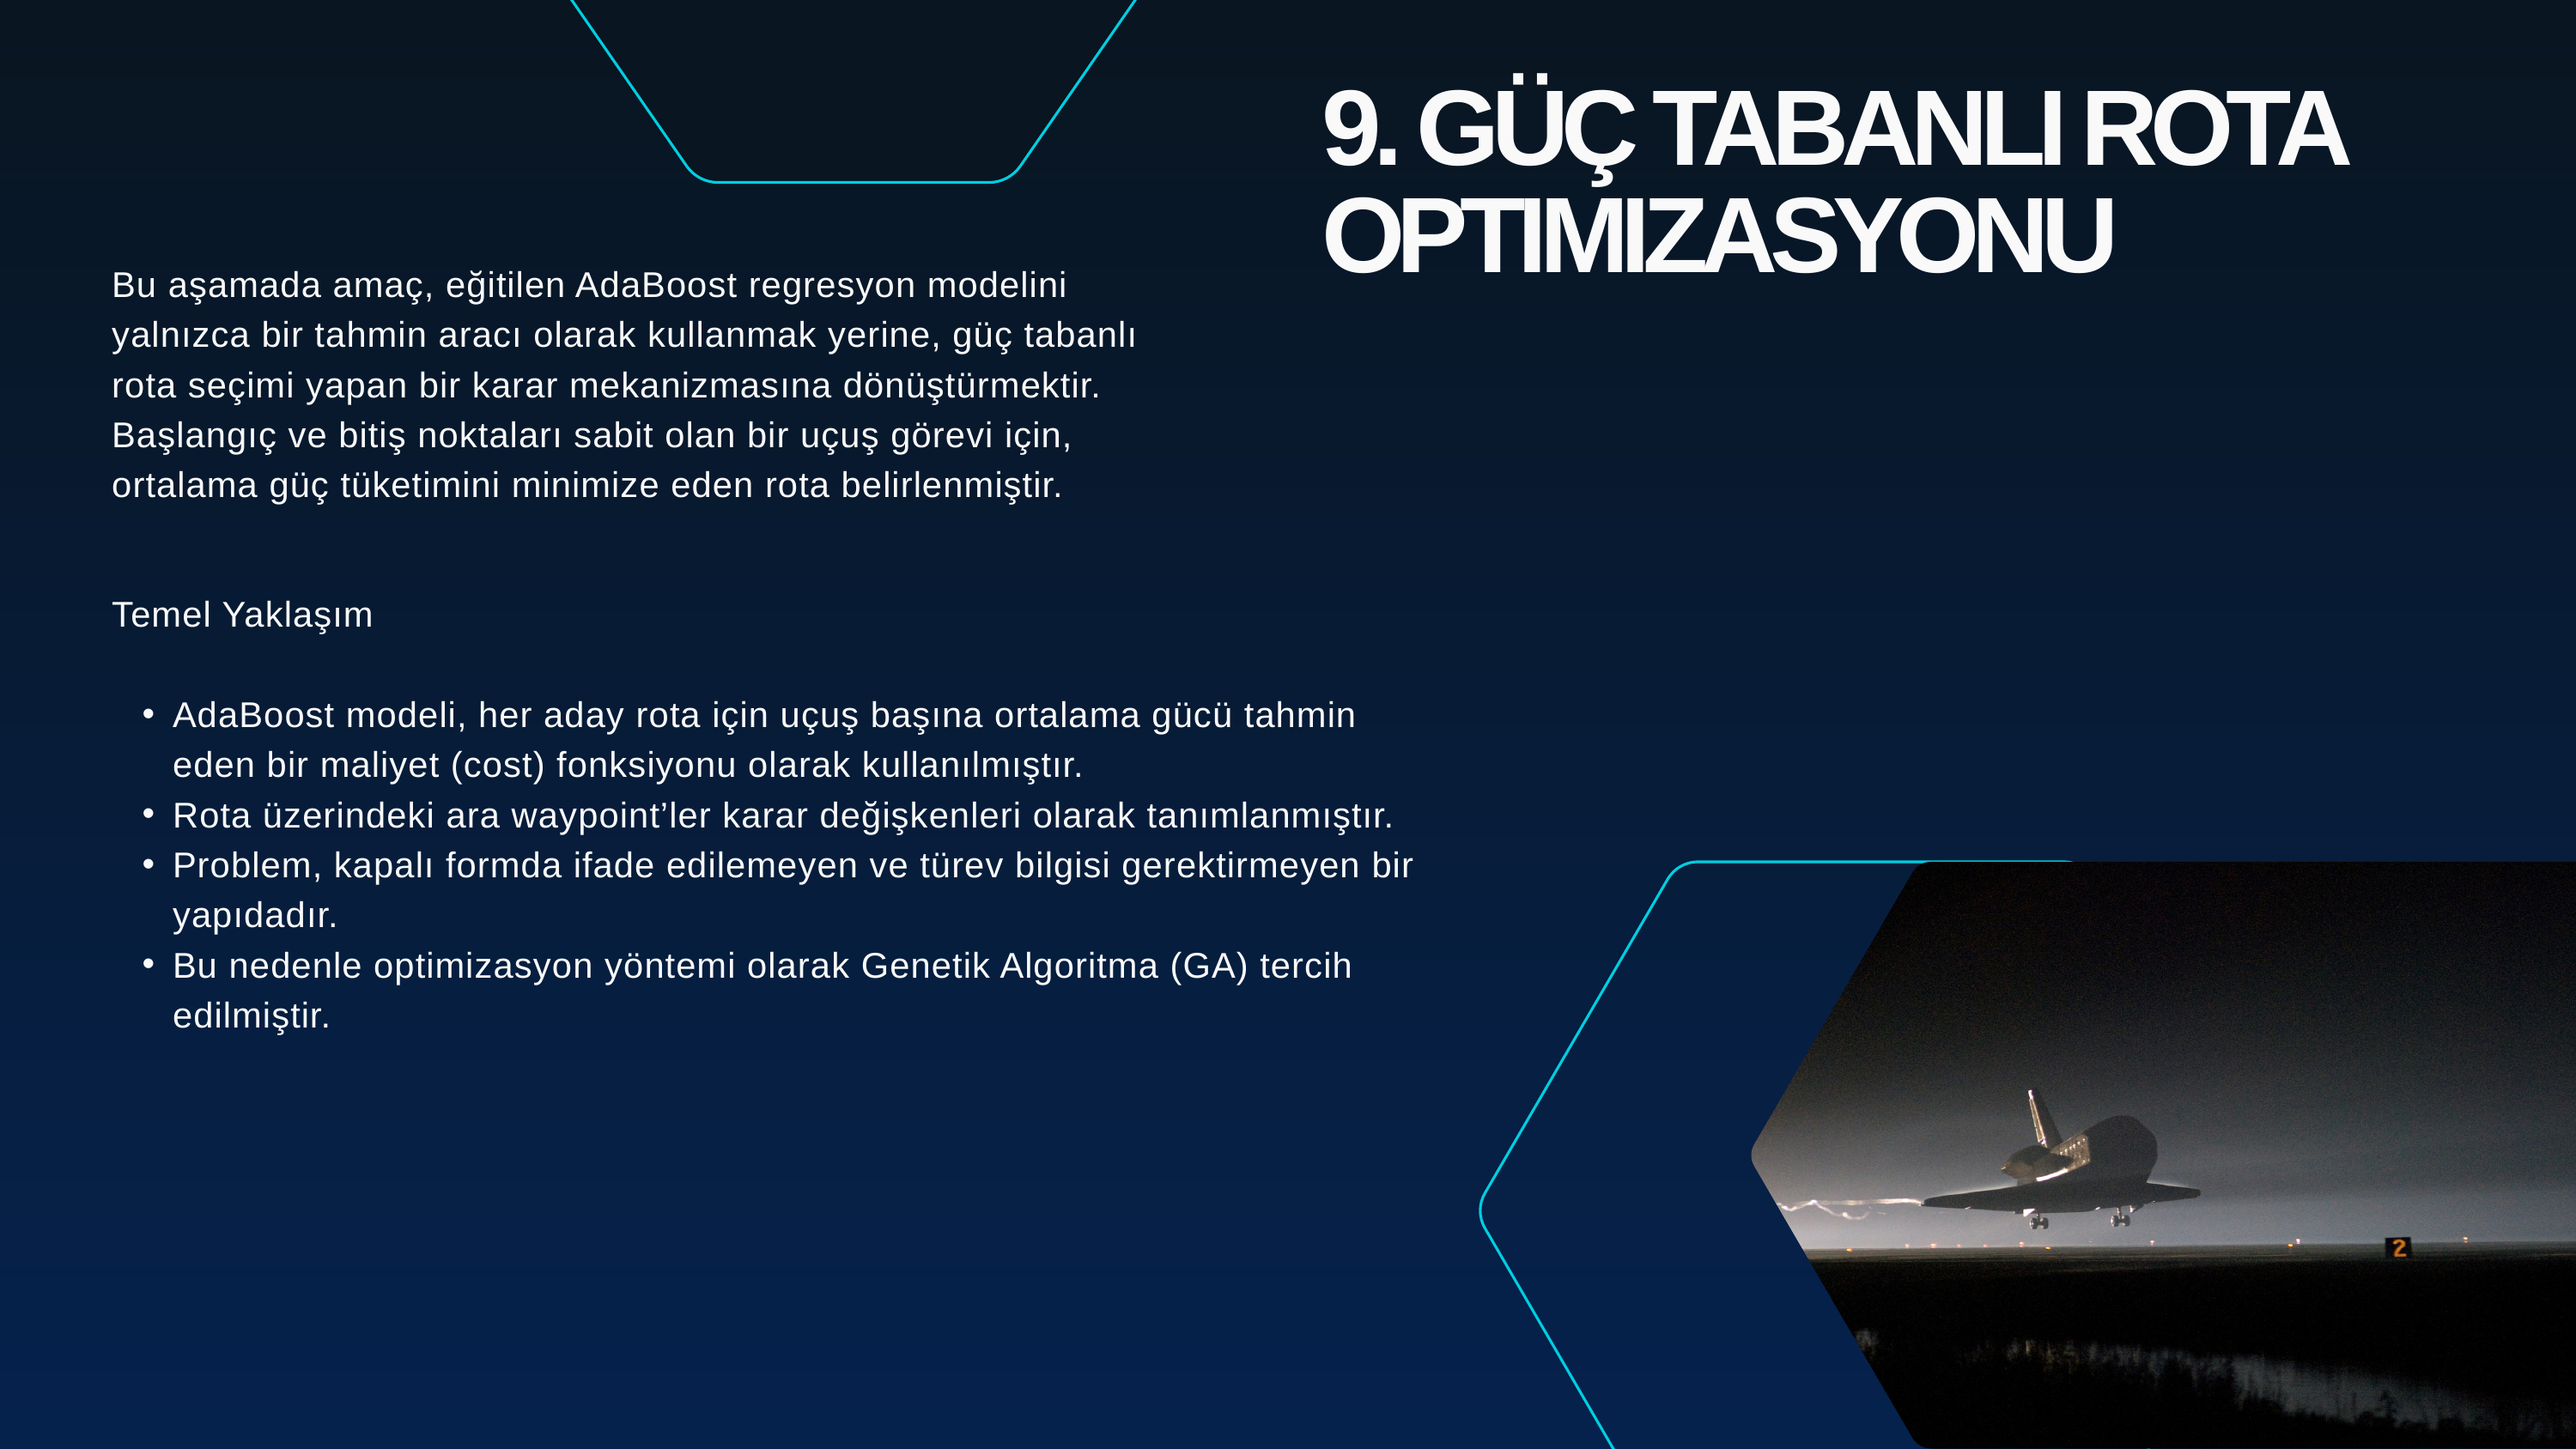

9. GÜÇ TABANLI ROTA OPTIMIZASYONU
Bu aşamada amaç, eğitilen AdaBoost regresyon modelini yalnızca bir tahmin aracı olarak kullanmak yerine, güç tabanlı rota seçimi yapan bir karar mekanizmasına dönüştürmektir. Başlangıç ve bitiş noktaları sabit olan bir uçuş görevi için, ortalama güç tüketimini minimize eden rota belirlenmiştir.
Temel Yaklaşım

AdaBoost modeli, her aday rota için uçuş başına ortalama gücü tahmin eden bir maliyet (cost) fonksiyonu olarak kullanılmıştır.
Rota üzerindeki ara waypoint’ler karar değişkenleri olarak tanımlanmıştır.
Problem, kapalı formda ifade edilemeyen ve türev bilgisi gerektirmeyen bir yapıdadır.
Bu nedenle optimizasyon yöntemi olarak Genetik Algoritma (GA) tercih edilmiştir.